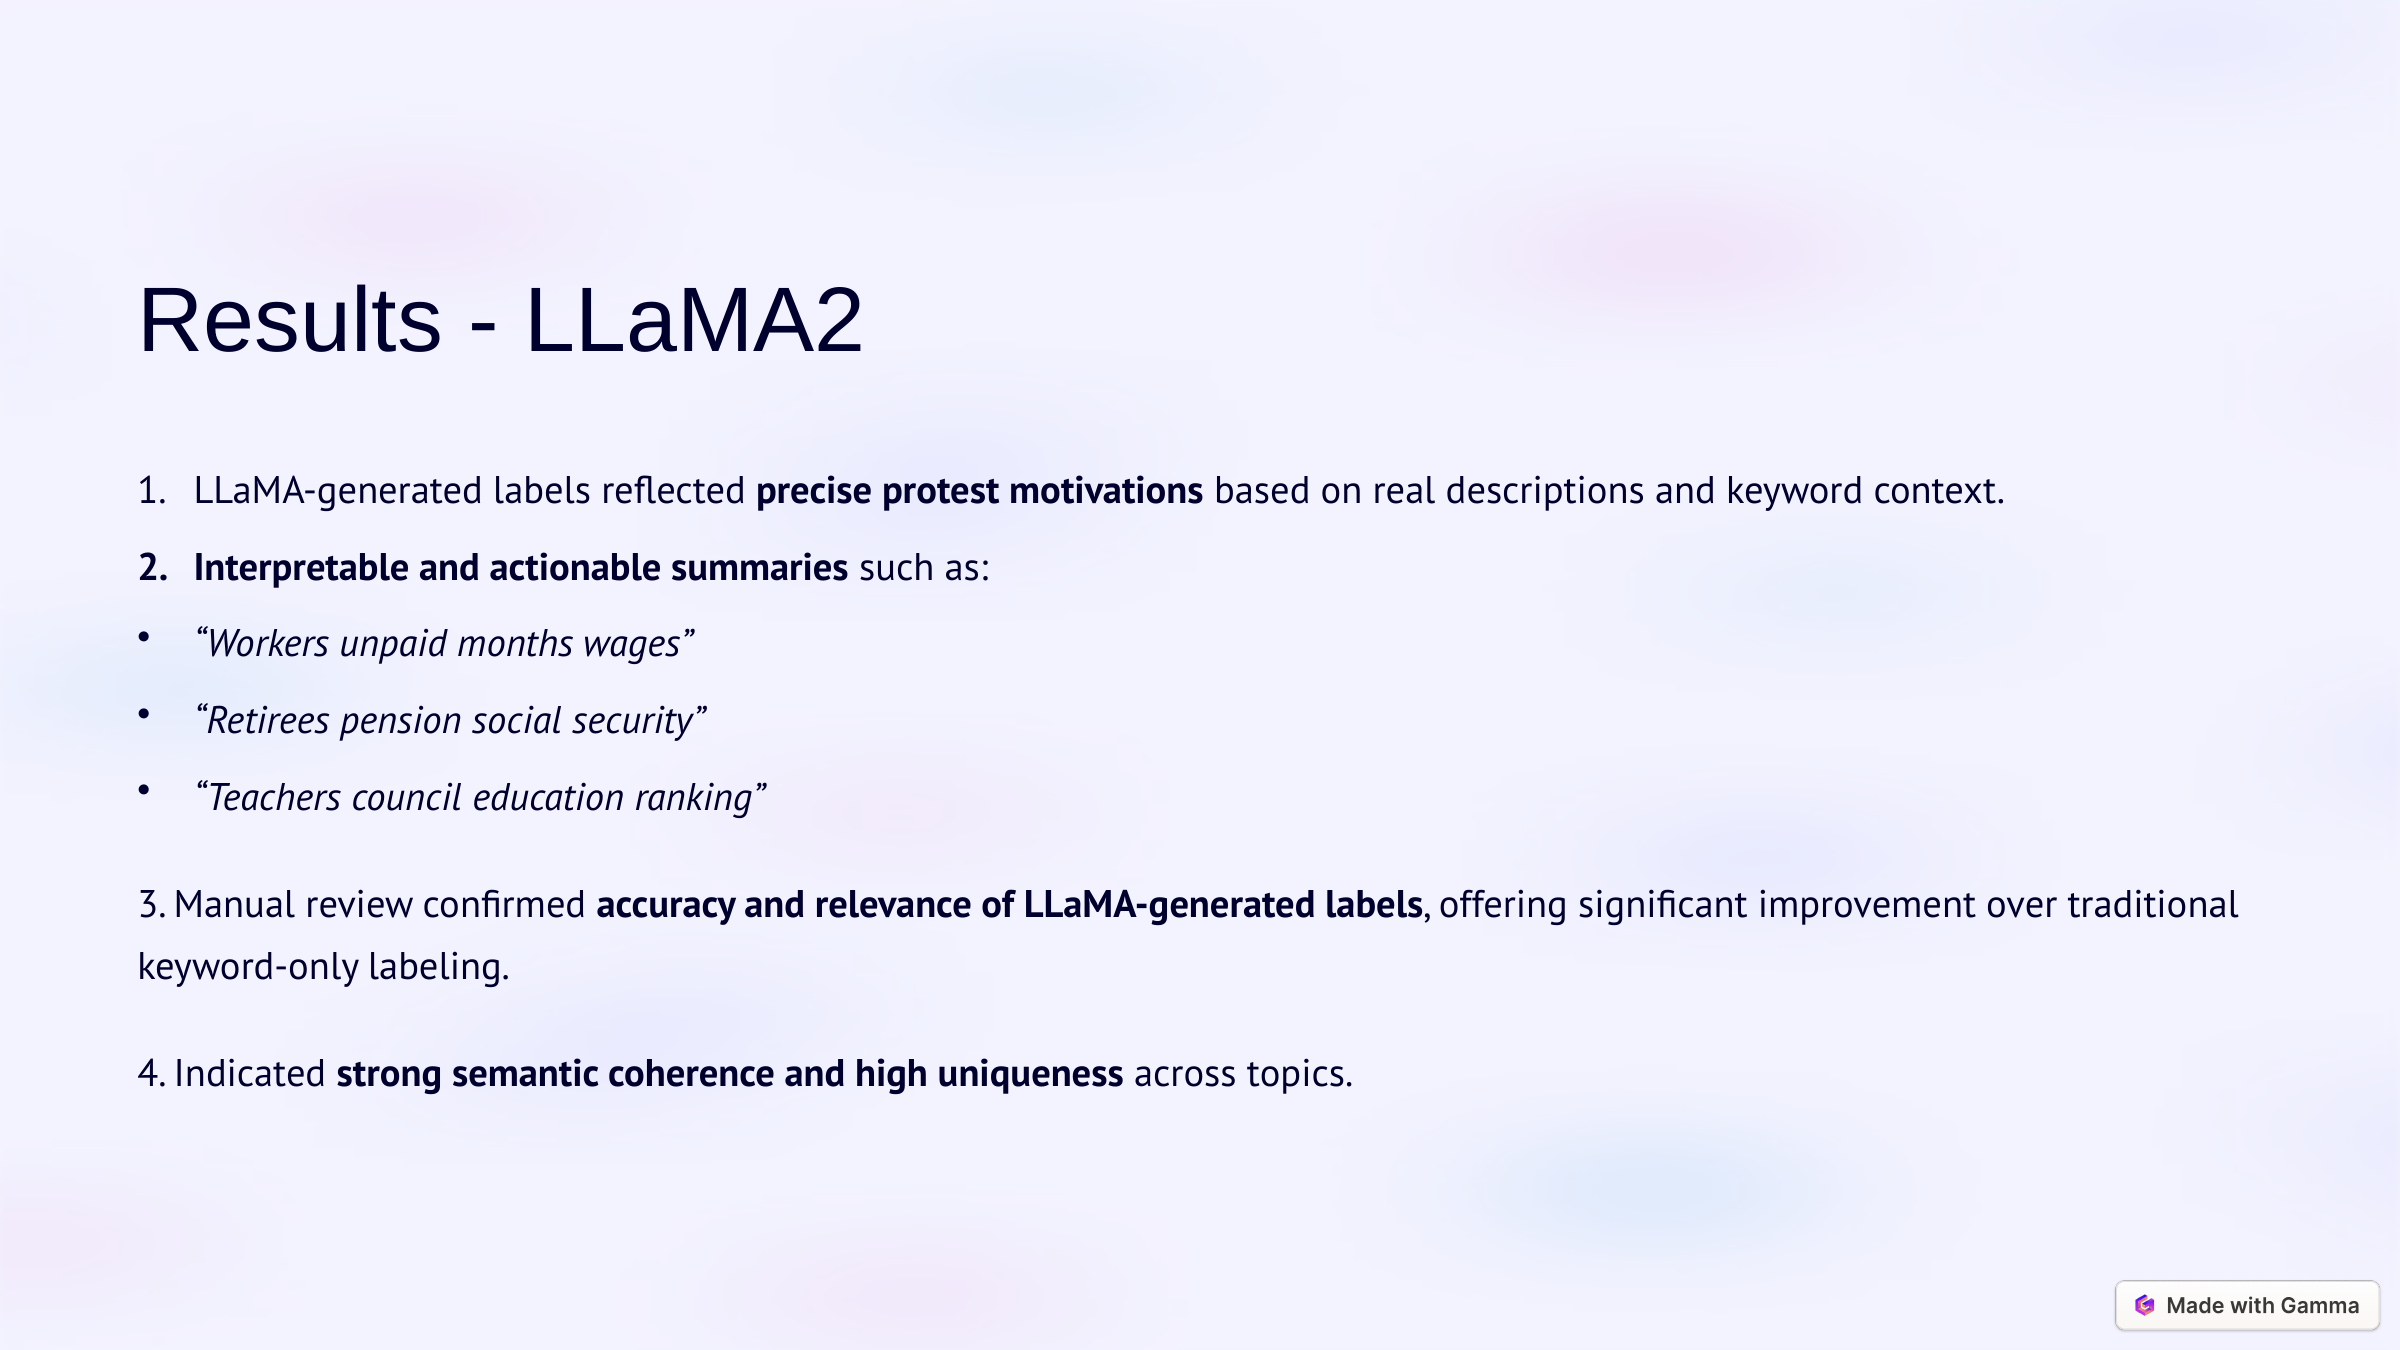

Results - LLaMA2
LLaMA-generated labels reflected precise protest motivations based on real descriptions and keyword context.
Interpretable and actionable summaries such as:
“Workers unpaid months wages”
“Retirees pension social security”
“Teachers council education ranking”
3. Manual review confirmed accuracy and relevance of LLaMA-generated labels, offering significant improvement over traditional keyword-only labeling.
4. Indicated strong semantic coherence and high uniqueness across topics.